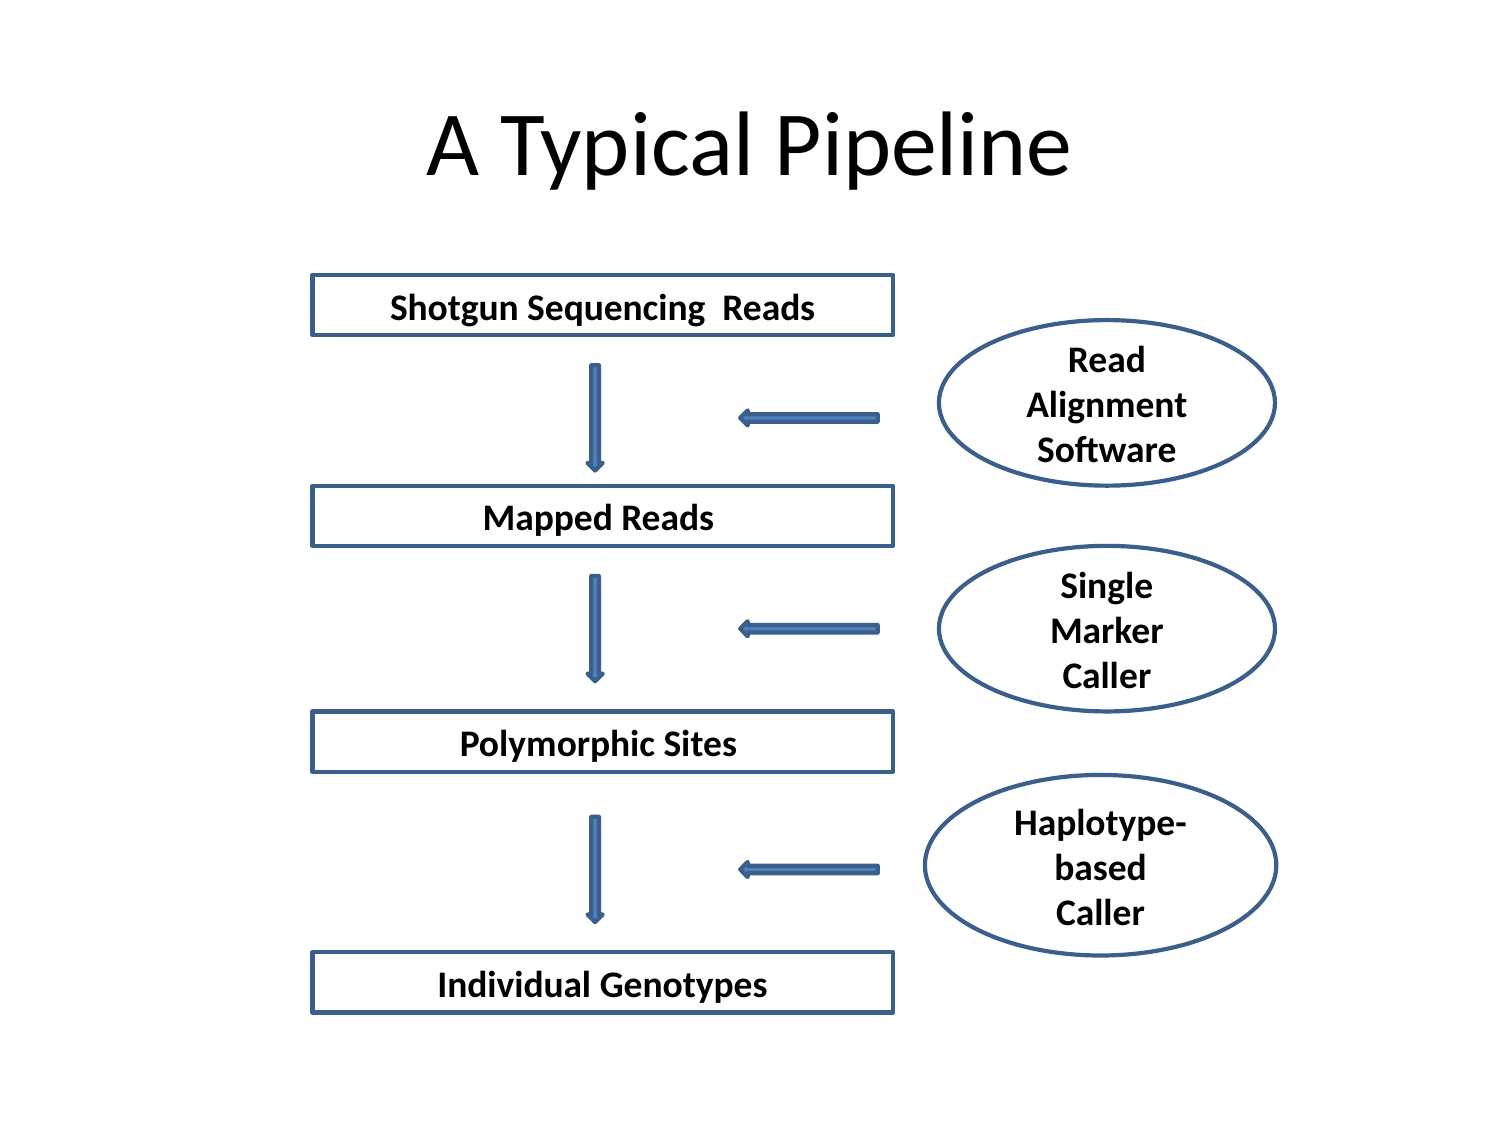

# A Typical Pipeline
Shotgun Sequencing  Reads
Read
Alignment Software

Mapped Reads
Single Marker Caller

Polymorphic Sites
Haplotype-based
Caller

Individual Genotypes